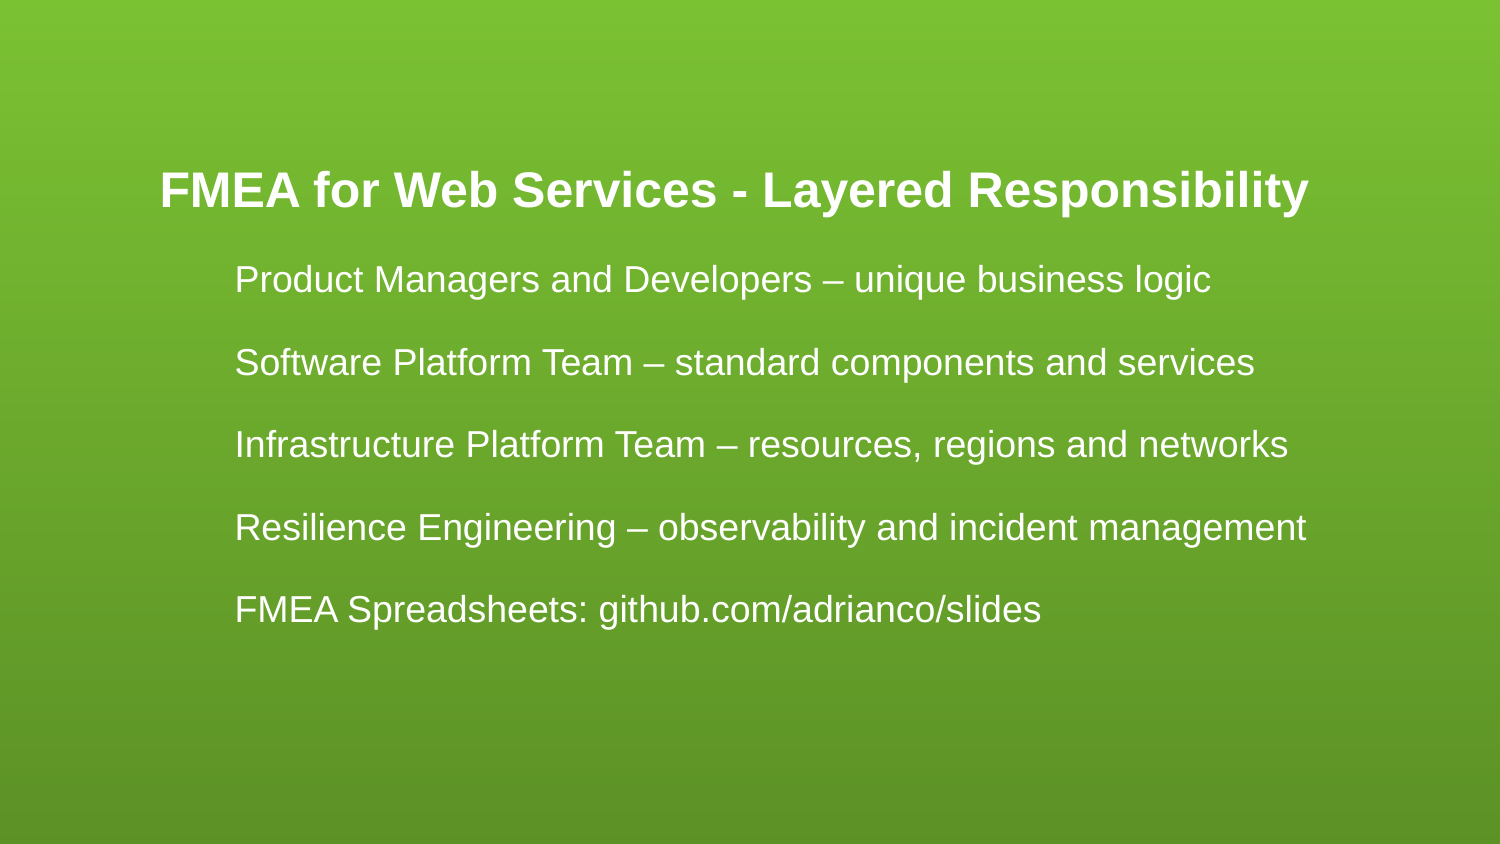

FMEA for Web Services - Layered Responsibility
Product Managers and Developers – unique business logic
Software Platform Team – standard components and services
Infrastructure Platform Team – resources, regions and networks
Resilience Engineering – observability and incident management
FMEA Spreadsheets: github.com/adrianco/slides